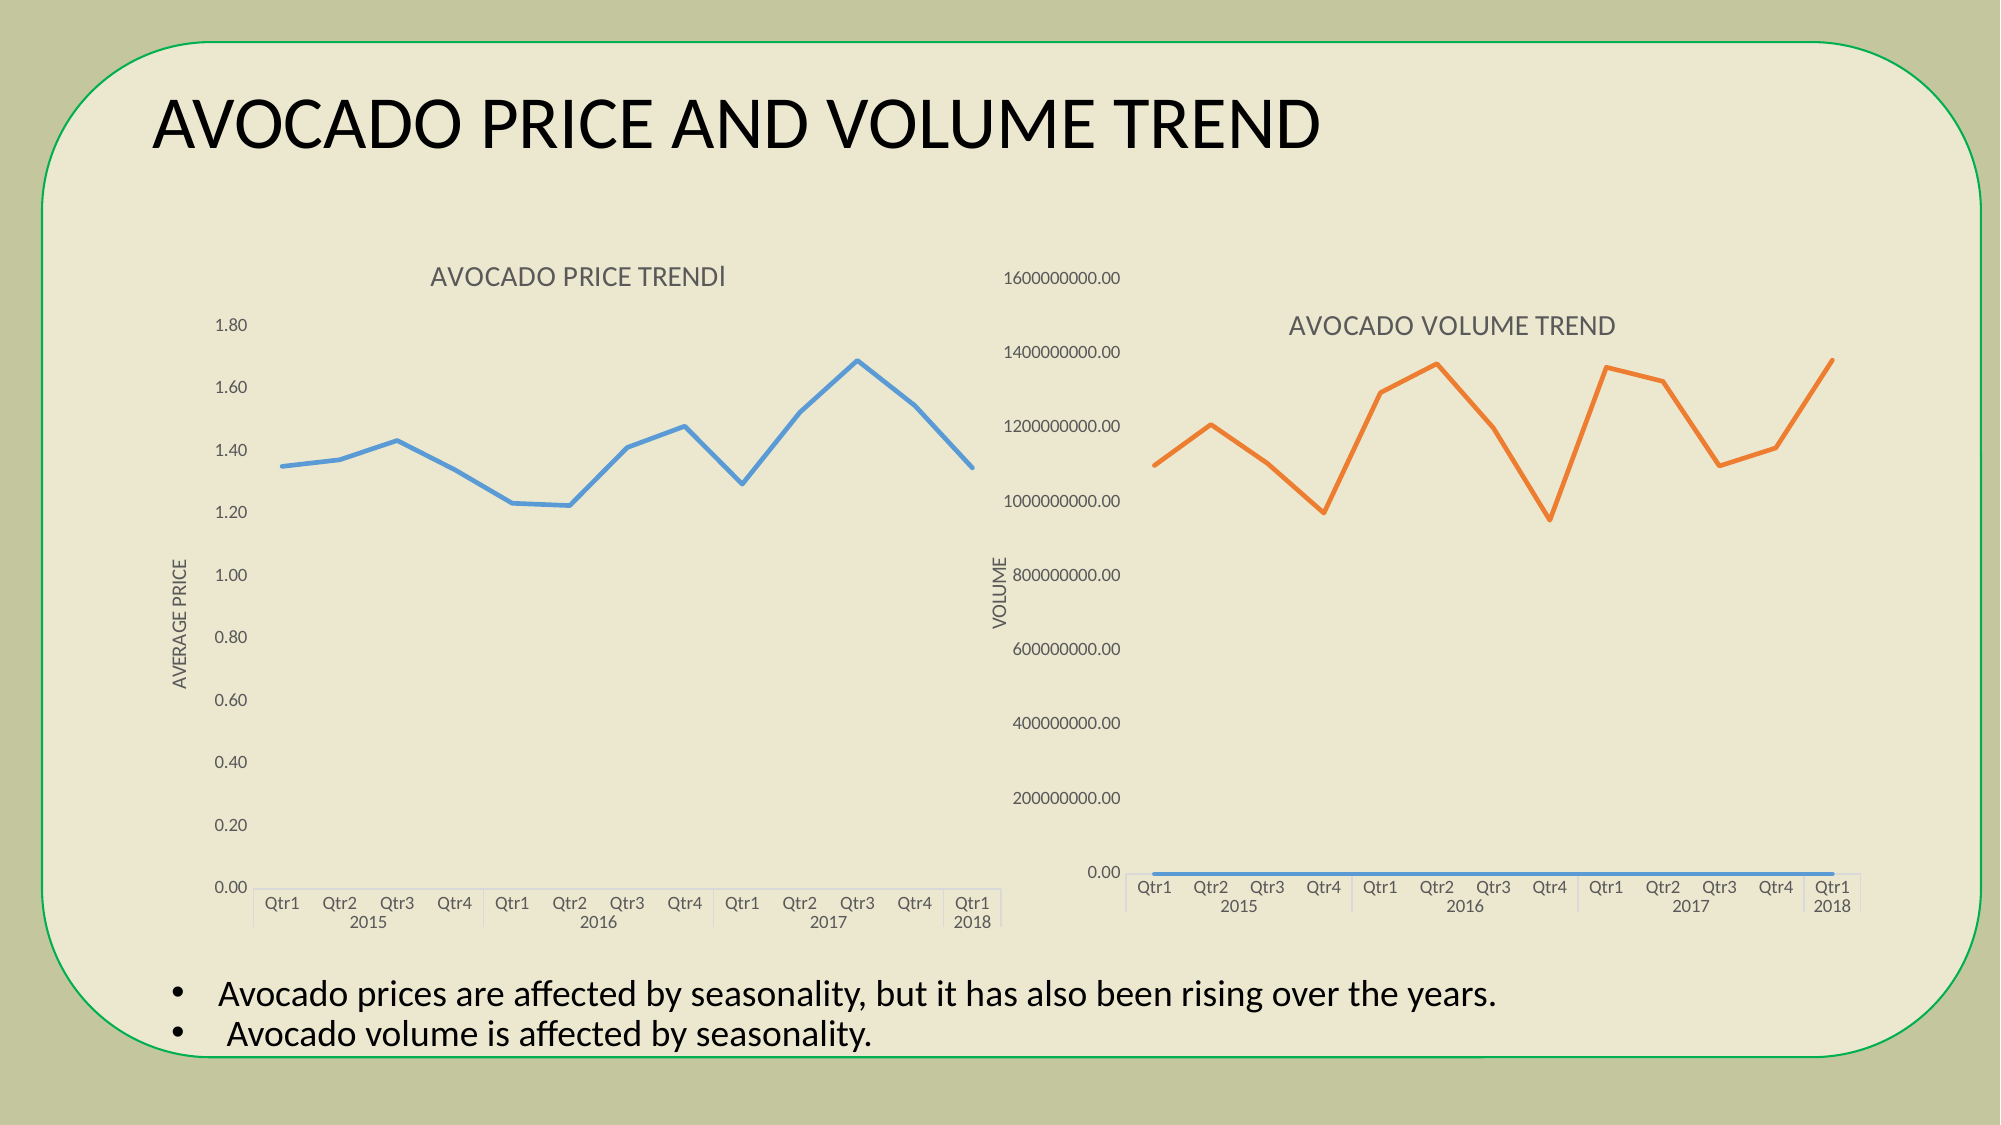

# AVOCADO PRICE AND VOLUME TREND

### Chart: AVOCADO PRICE TRENDl

| Category | Total |
|---|---|
| Qtr1 | 1.352143874643875 |
| Qtr2 | 1.3733475783475784 |
| Qtr3 | 1.4351353276353267 |
| Qtr4 | 1.3417106200997853 |
| Qtr1 | 1.2343233618233613 |
| Qtr2 | 1.2269943019943017 |
| Qtr3 | 1.4125071225071206 |
| Qtr4 | 1.4807336182336168 |
| Qtr1 | 1.295569800569801 |
| Qtr2 | 1.524971469329532 |
| Qtr3 | 1.6910968660968688 |
| Qtr4 | 1.5464748677248659 |
| Qtr1 | 1.347530864197531 |

### Chart: AVOCADO VOLUME TREND

| Category | Average of AveragePrice | Sum of Total Volume |
|---|---|---|
| Qtr1 | 1.352143874643875 | 1099305878.589998 |
| Qtr2 | 1.3733475783475784 | 1209755183.6500037 |
| Qtr3 | 1.4351353276353267 | 1105165520.500001 |
| Qtr4 | 1.3417106200997853 | 971242079.300001 |
| Qtr1 | 1.2343233618233613 | 1295263975.839999 |
| Qtr2 | 1.2269943019943017 | 1373391436.4400003 |
| Qtr3 | 1.4125071225071206 | 1200375586.6900022 |
| Qtr4 | 1.4807336182336168 | 951858892.8600004 |
| Qtr1 | 1.295569800569801 | 1363703615.0000002 |
| Qtr2 | 1.524971469329532 | 1325955722.0999985 |
| Qtr3 | 1.6910968660968688 | 1098016236.8700008 |
| Qtr4 | 1.5464748677248659 | 1146630125.3000023 |
| Qtr1 | 1.347530864197531 | 1382738340.2600026 |
Avocado prices are affected by seasonality, but it has also been rising over the years.
 Avocado volume is affected by seasonality.